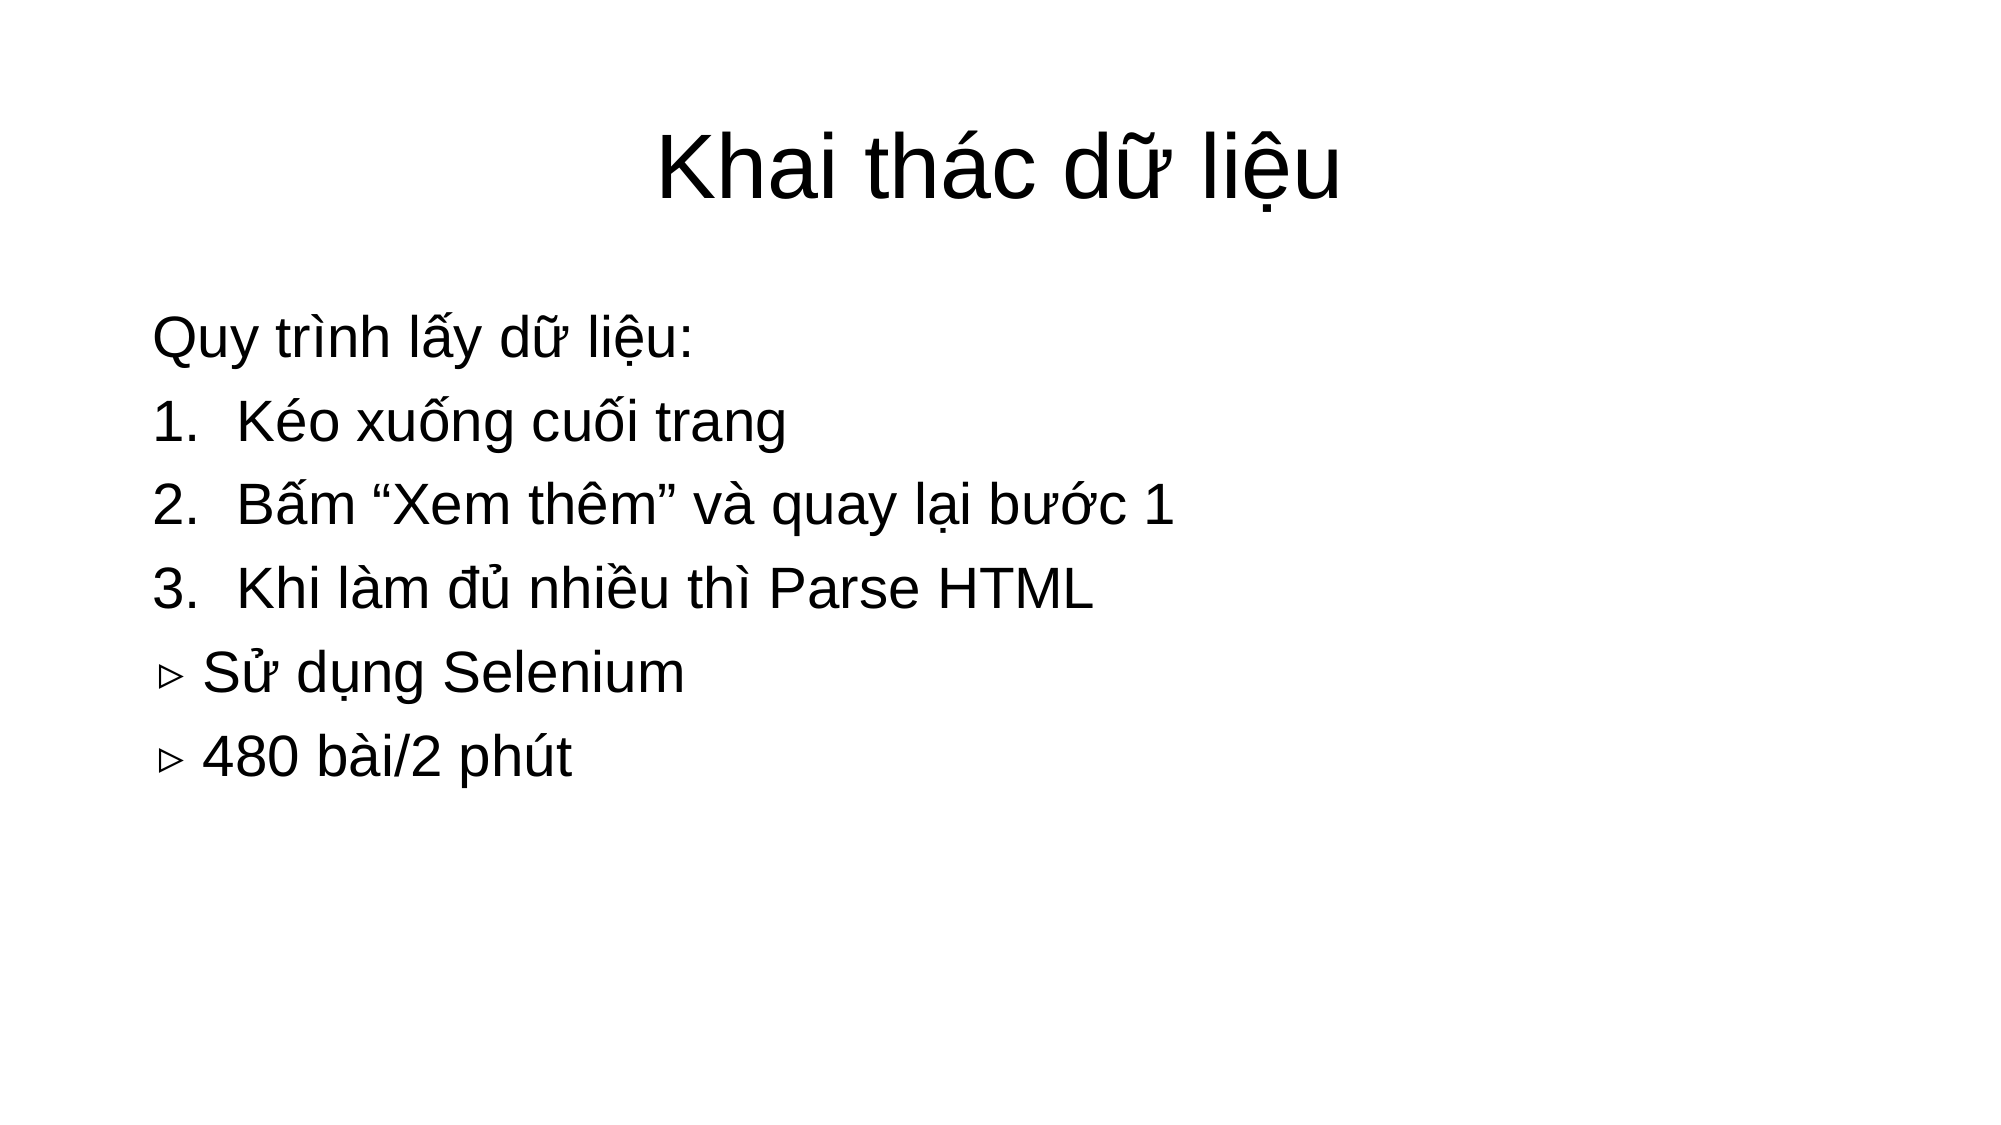

# Khai thác dữ liệu
Quy trình lấy dữ liệu:
Kéo xuống cuối trang
Bấm “Xem thêm” và quay lại bước 1
Khi làm đủ nhiều thì Parse HTML
▷ Sử dụng Selenium
▷ 480 bài/2 phút